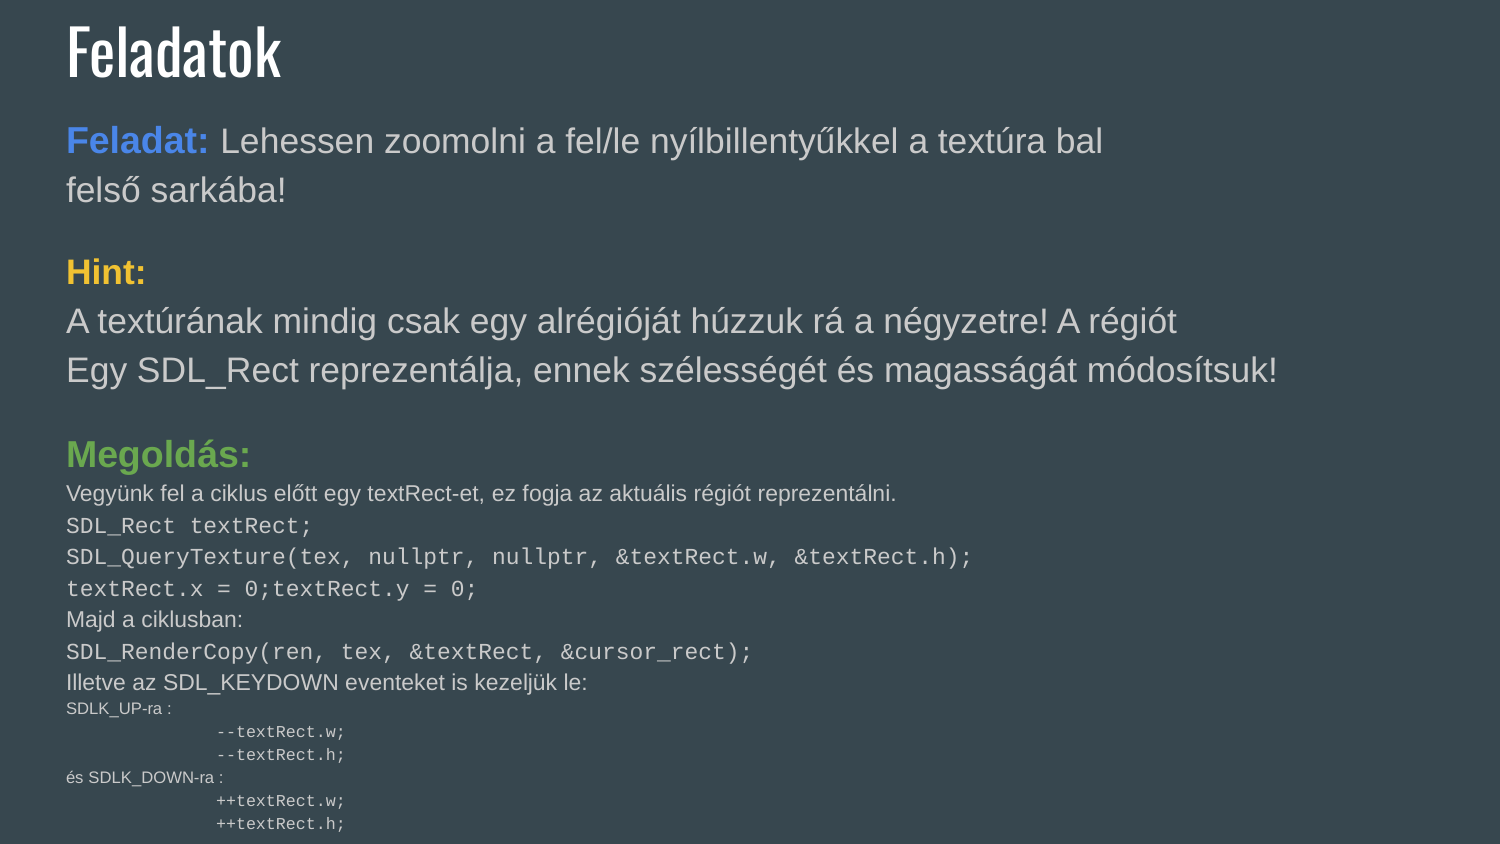

# Feladatok
Feladat: Lehessen zoomolni a fel/le nyílbillentyűkkel a textúra bal
felső sarkába!
Hint:
A textúrának mindig csak egy alrégióját húzzuk rá a négyzetre! A régiót
Egy SDL_Rect reprezentálja, ennek szélességét és magasságát módosítsuk!
Megoldás:
Vegyünk fel a ciklus előtt egy textRect-et, ez fogja az aktuális régiót reprezentálni.
SDL_Rect textRect;
SDL_QueryTexture(tex, nullptr, nullptr, &textRect.w, &textRect.h);
textRect.x = 0;textRect.y = 0;
Majd a ciklusban:
SDL_RenderCopy(ren, tex, &textRect, &cursor_rect);
Illetve az SDL_KEYDOWN eventeket is kezeljük le:
SDLK_UP-ra :
	--textRect.w;
	--textRect.h;
és SDLK_DOWN-ra :
	++textRect.w;
	++textRect.h;

A